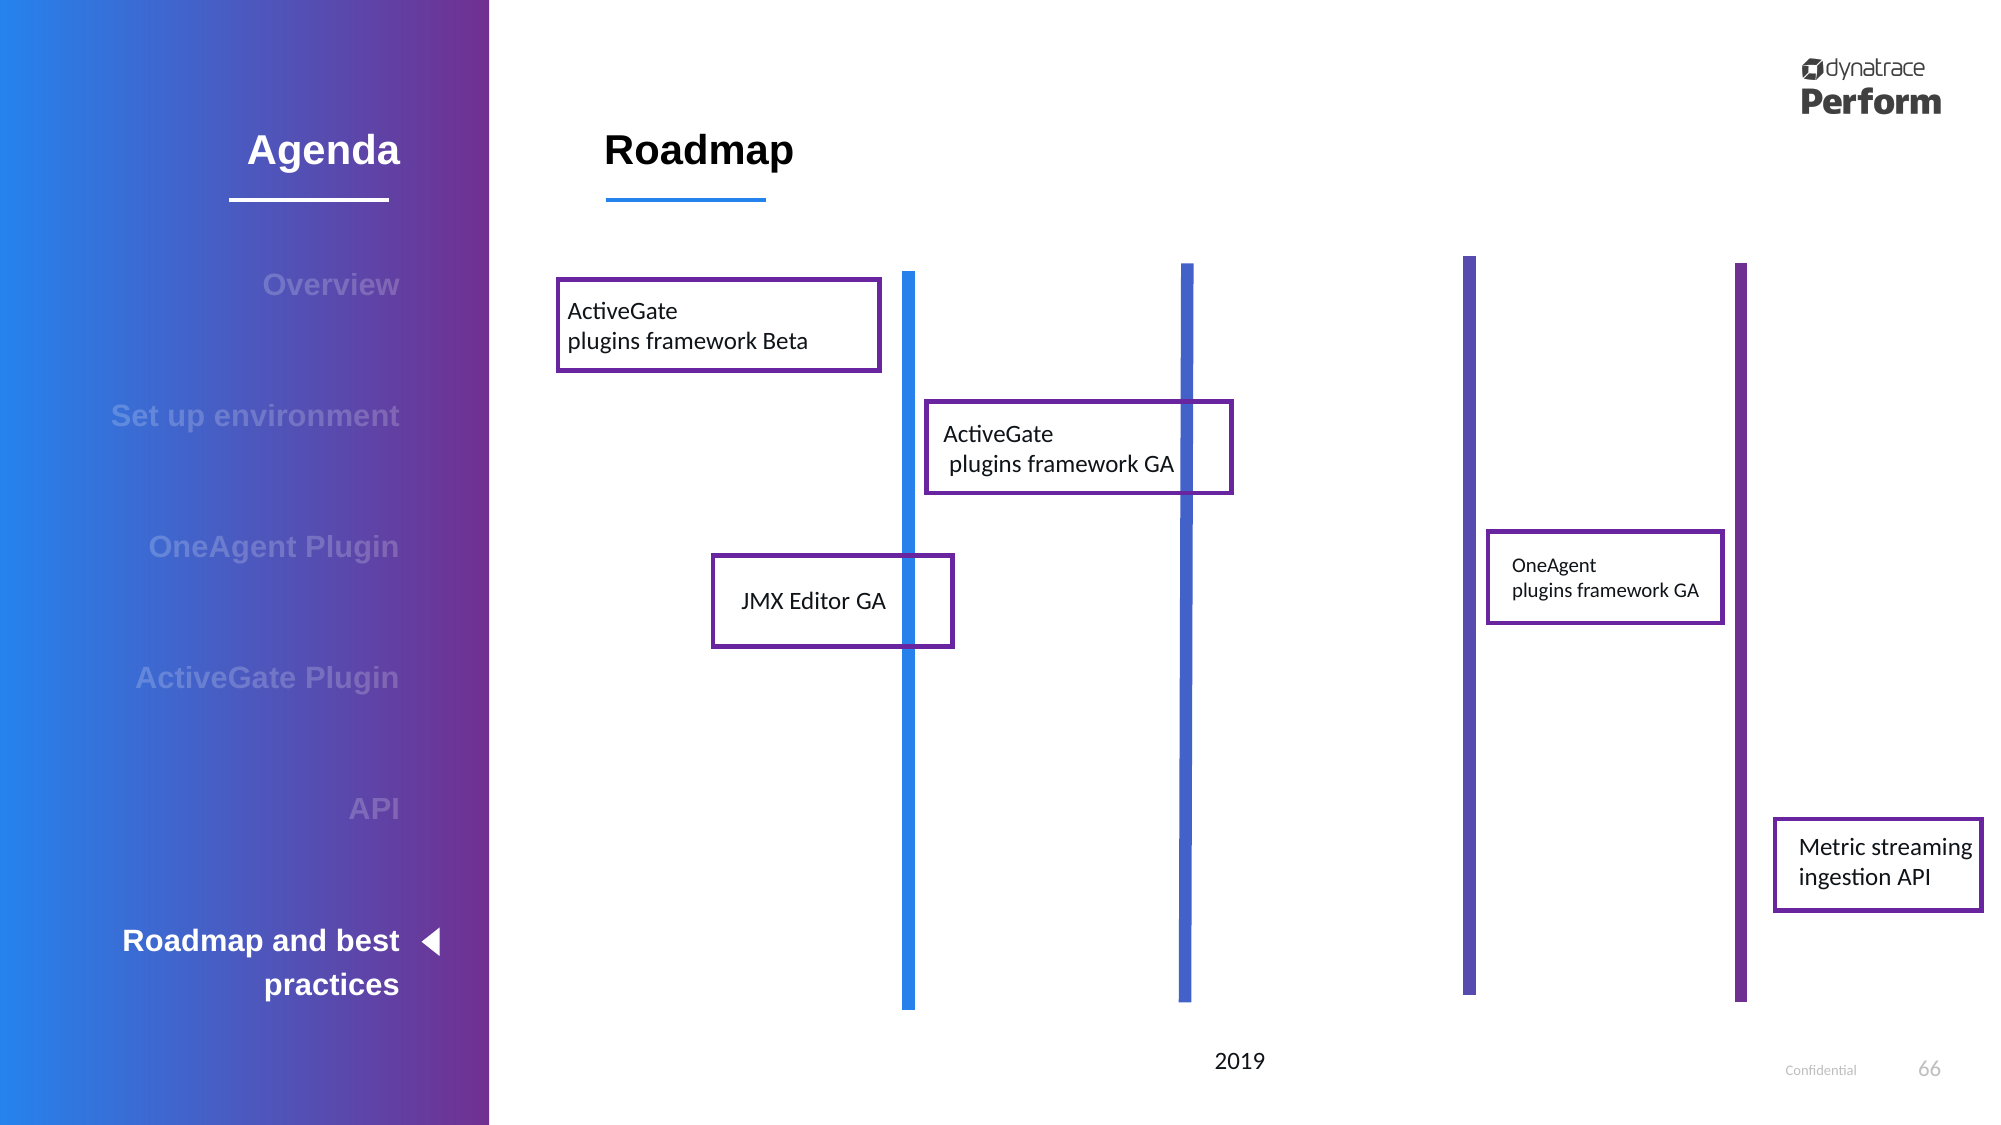

Agenda
# Roadmap
Overview
Set up environment
OneAgent Plugin
ActiveGate Plugin
API
Roadmap and best practices

ActiveGate
plugins framework Beta

ActiveGate
 plugins framework GA

OneAgent
plugins framework GA

JMX Editor GA

Metric streaming ingestion API

2019